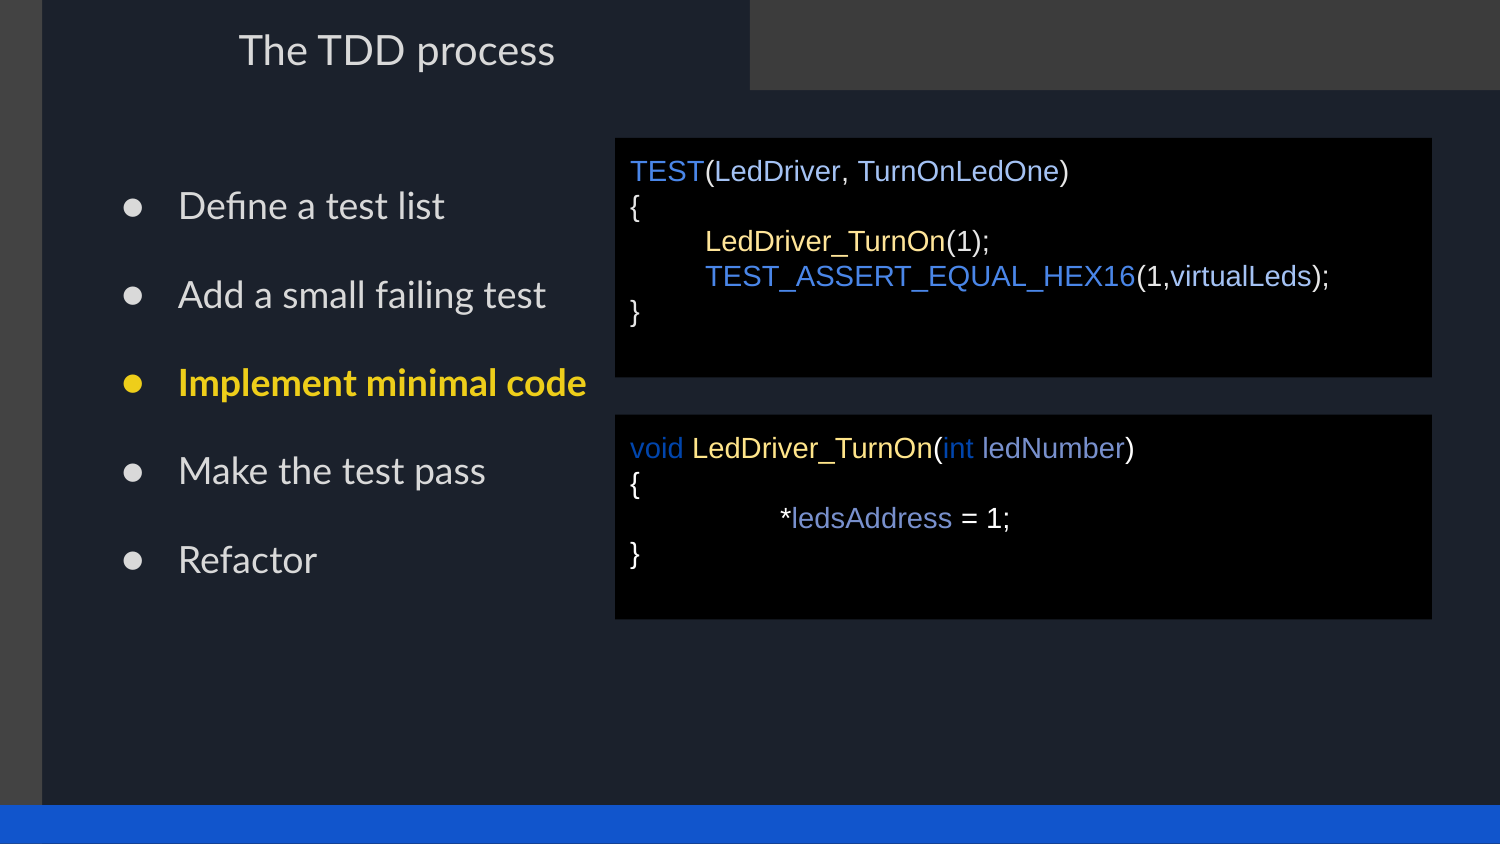

The TDD process
TEST(LedDriver, TurnOnLedOne)
{
LedDriver_TurnOn(1);
TEST_ASSERT_EQUAL_HEX16(1,virtualLeds);
}

Define a test list
Add a small failing test
Implement minimal code
Make the test pass
Refactor
void LedDriver_TurnOn(int ledNumber)
{
	*ledsAddress = 1;
}